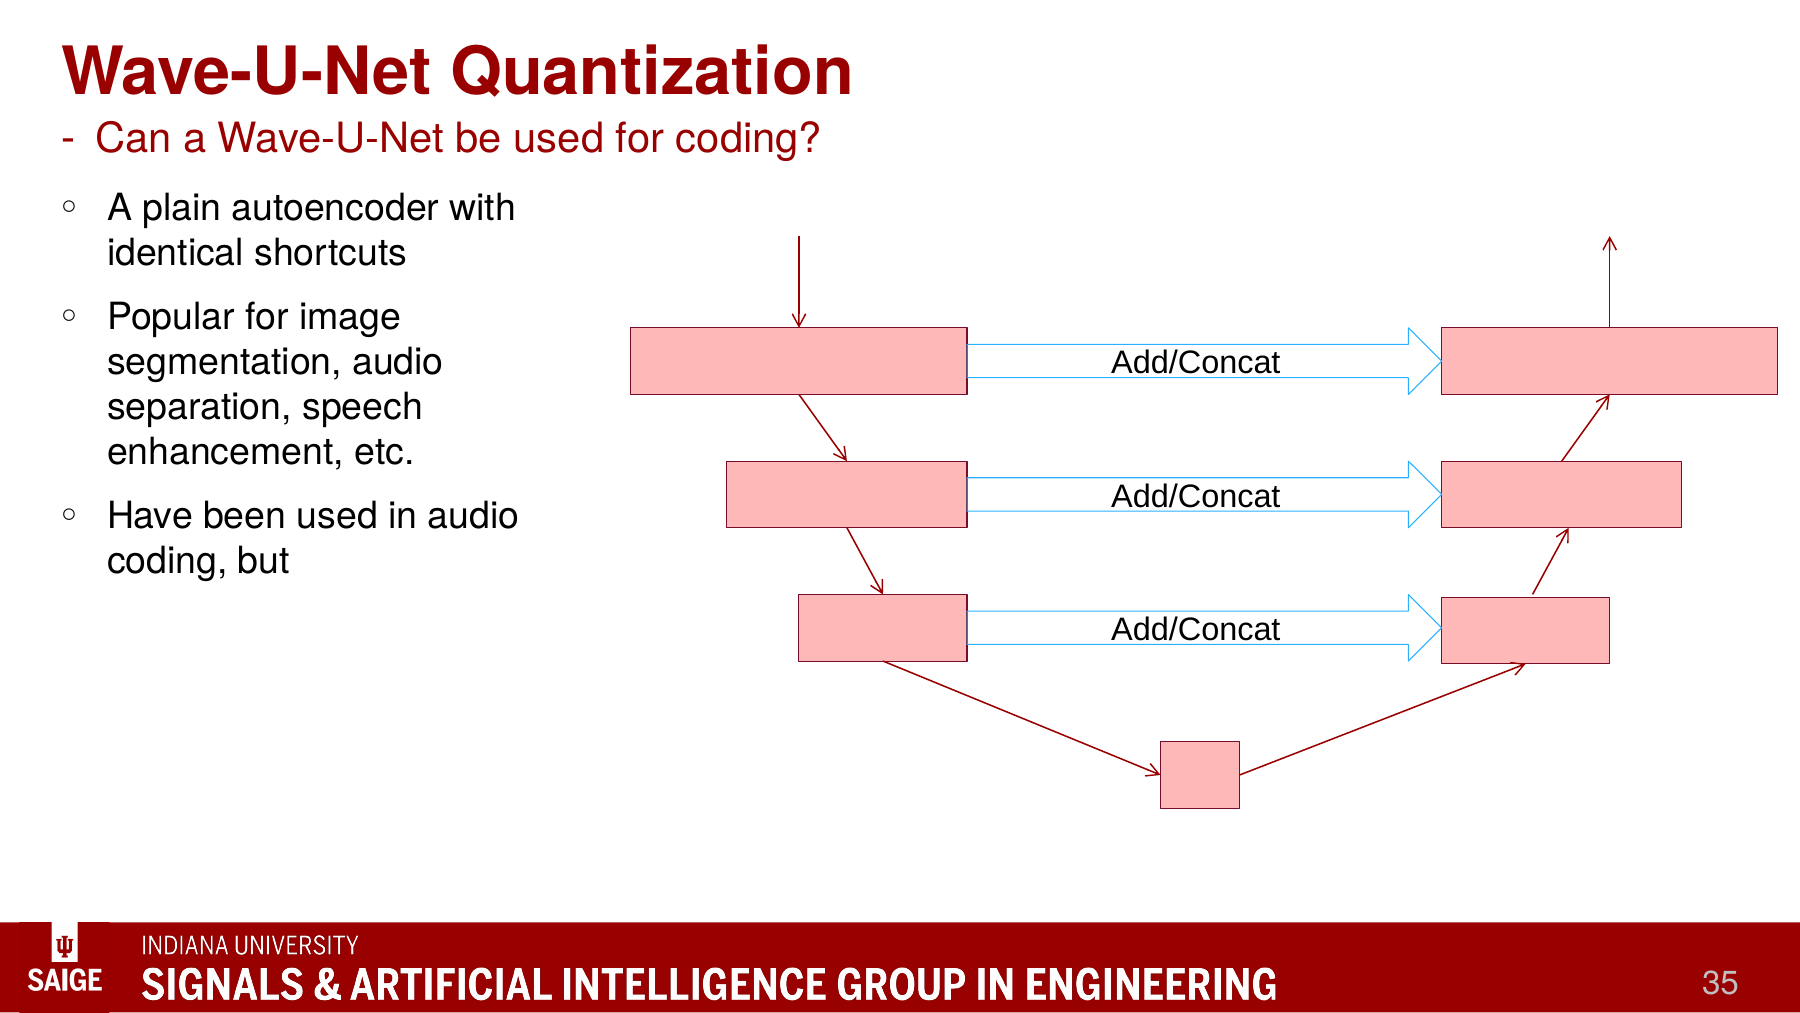

# Wave-U-Net Quantization
Can a Wave-U-Net be used for coding?
A plain autoencoder with identical shortcuts
Popular for image segmentation, audio separation, speech enhancement, etc.
Have been used in audio coding, but
Add/Concat

Add/Concat

Add/Concat

35